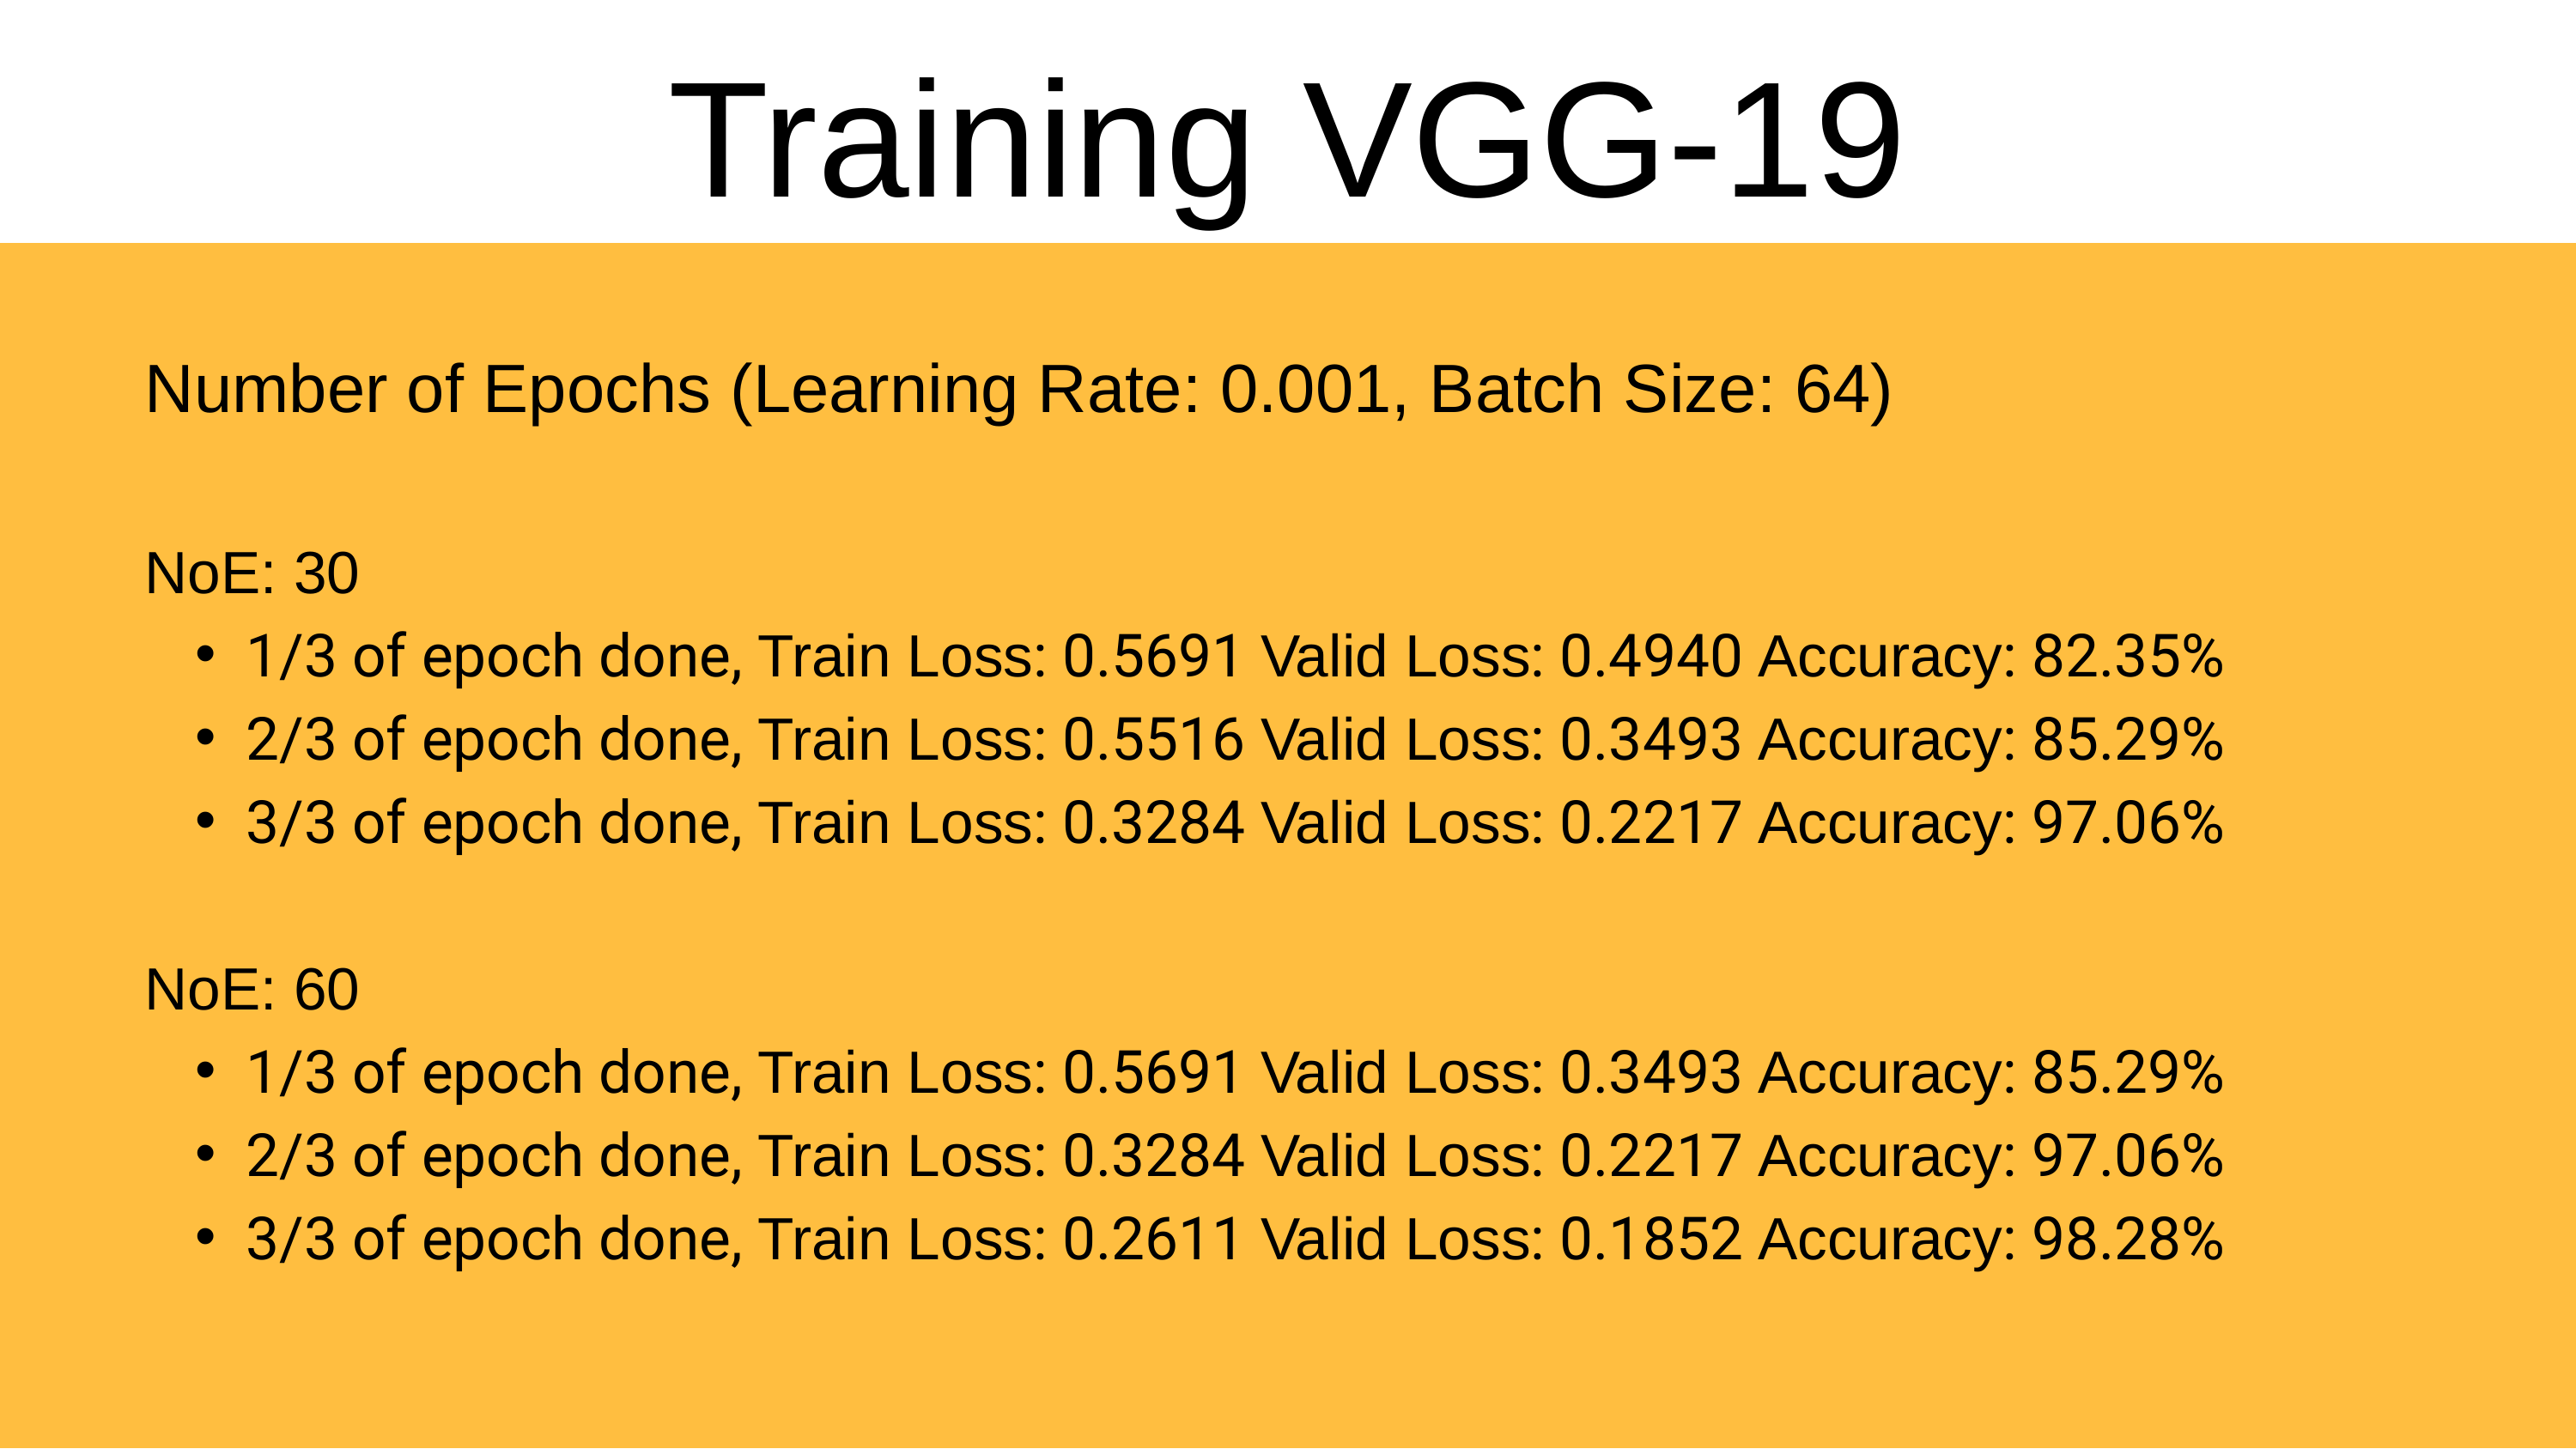

Training VGG-19

Number of Epochs (Learning Rate: 0.001, Batch Size: 64)

NoE: 30
1/3 of epoch done, Train Loss: 0.5691 Valid Loss: 0.4940 Accuracy: 82.35%
2/3 of epoch done, Train Loss: 0.5516 Valid Loss: 0.3493 Accuracy: 85.29%
3/3 of epoch done, Train Loss: 0.3284 Valid Loss: 0.2217 Accuracy: 97.06%

NoE: 60
1/3 of epoch done, Train Loss: 0.5691 Valid Loss: 0.3493 Accuracy: 85.29%
2/3 of epoch done, Train Loss: 0.3284 Valid Loss: 0.2217 Accuracy: 97.06%
3/3 of epoch done, Train Loss: 0.2611 Valid Loss: 0.1852 Accuracy: 98.28%